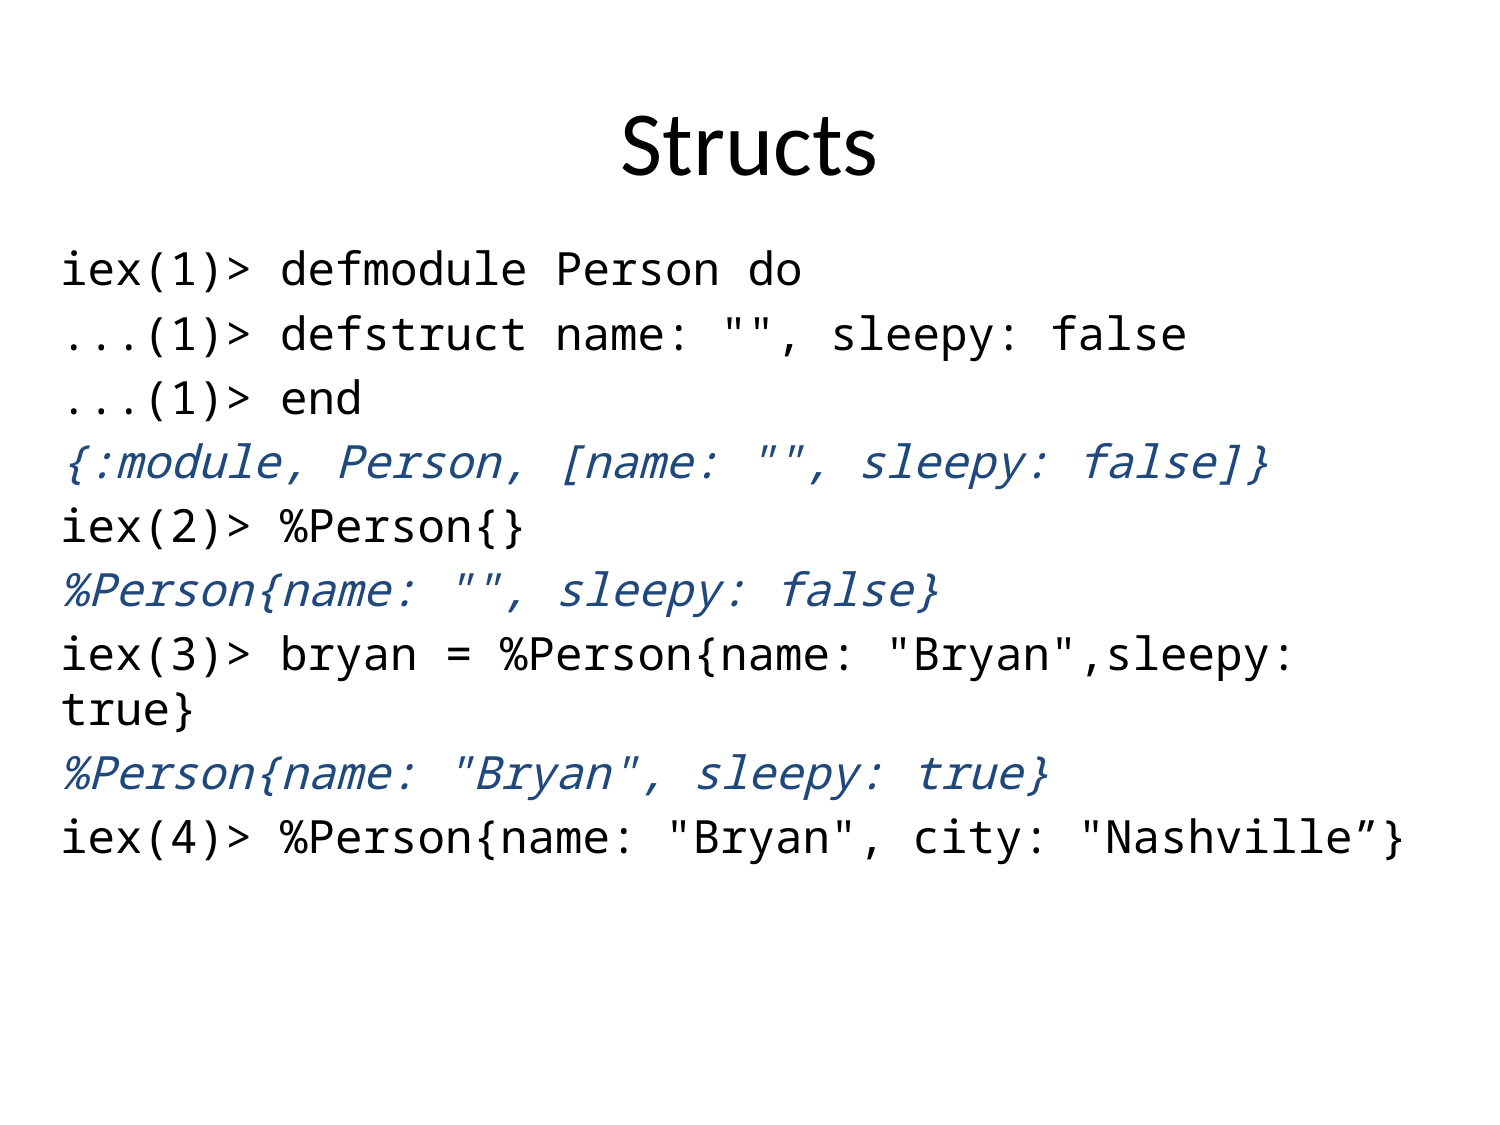

# Structs
iex(1)> defmodule Person do
...(1)> defstruct name: "", sleepy: false
...(1)> end
{:module, Person, [name: "", sleepy: false]}
iex(2)> %Person{}
%Person{name: "", sleepy: false}
iex(3)> bryan = %Person{name: "Bryan",sleepy: true}
%Person{name: "Bryan", sleepy: true}
iex(4)> %Person{name: "Bryan", city: "Nashville”}